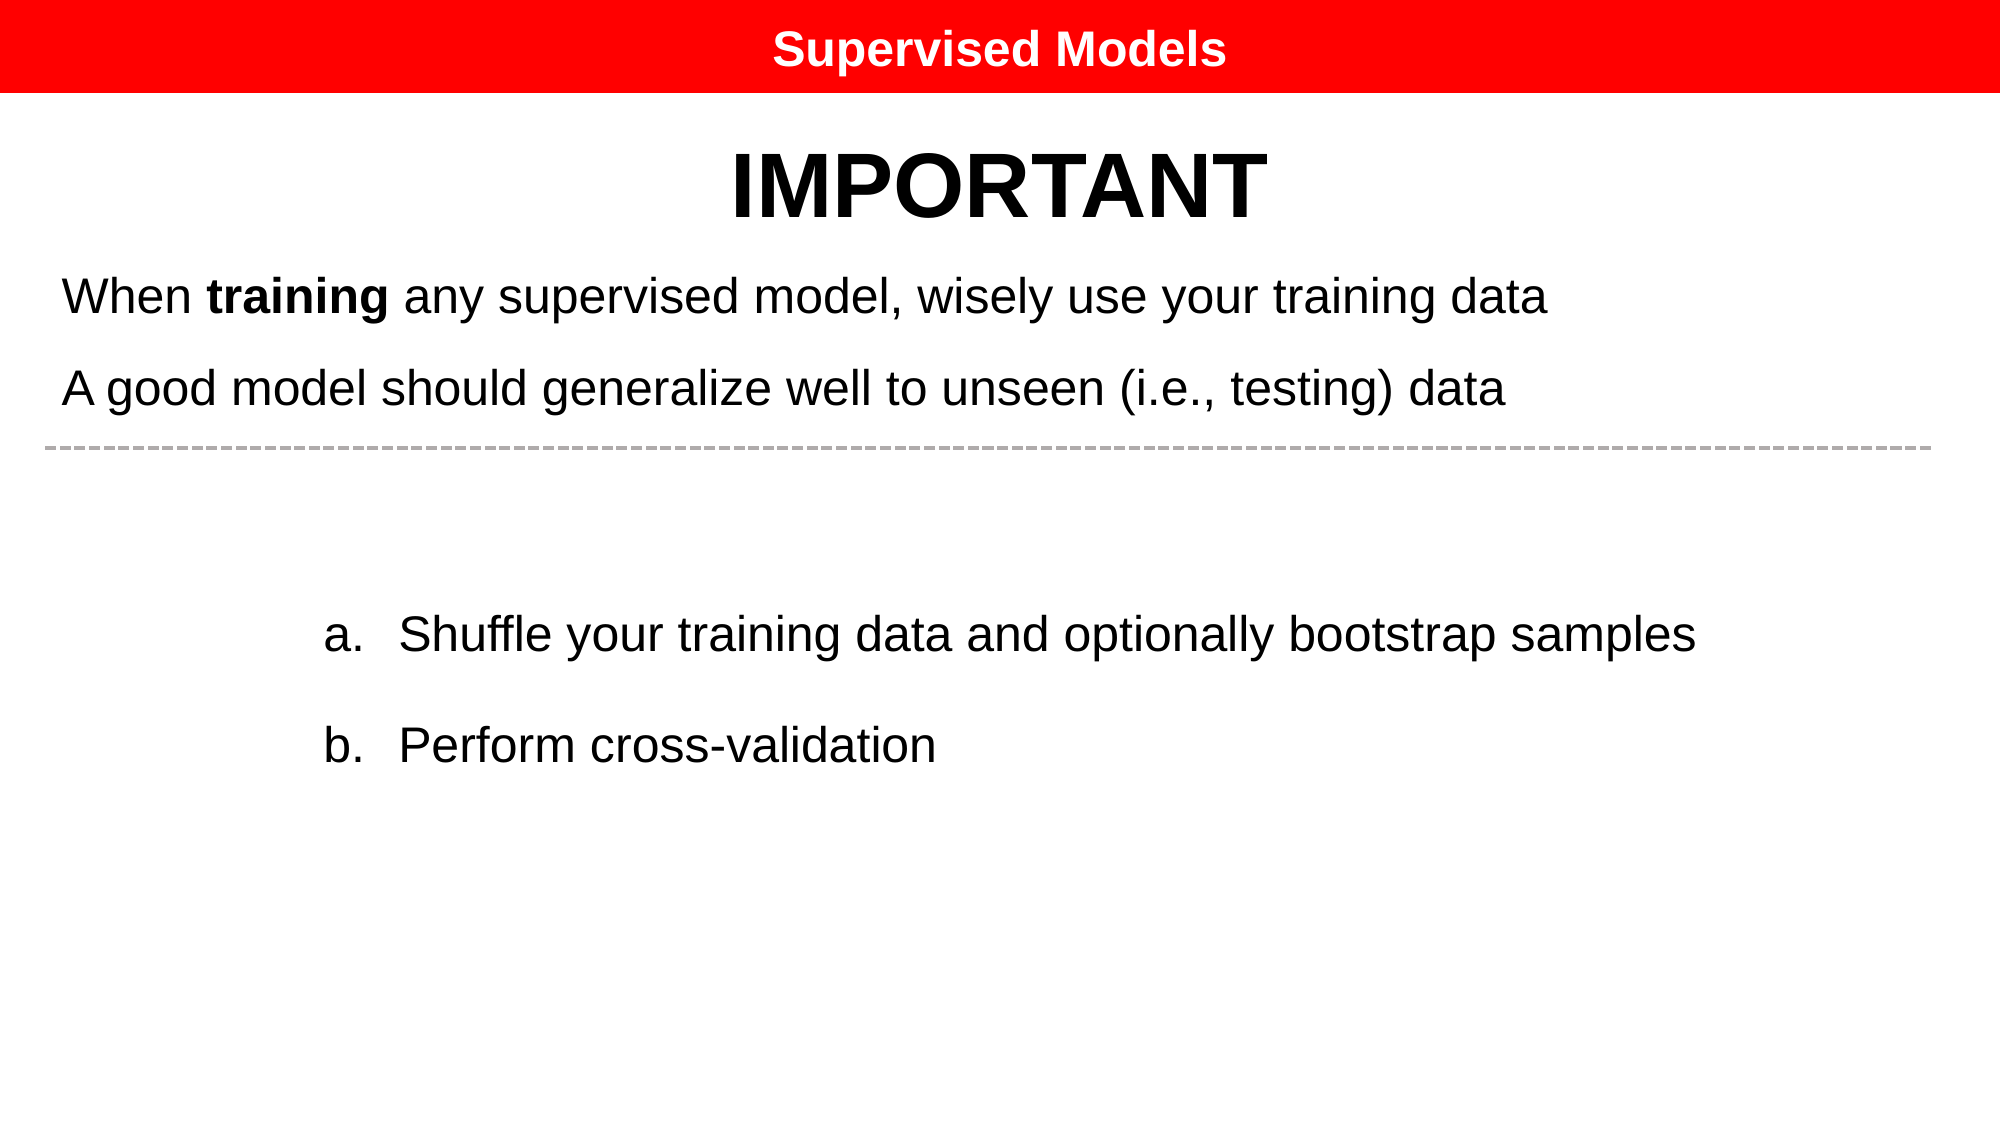

Supervised Models
IMPORTANT
When training any supervised model, wisely use your training data
A good model should generalize well to unseen (i.e., testing) data
Shuffle your training data and optionally bootstrap samples
Perform cross-validation